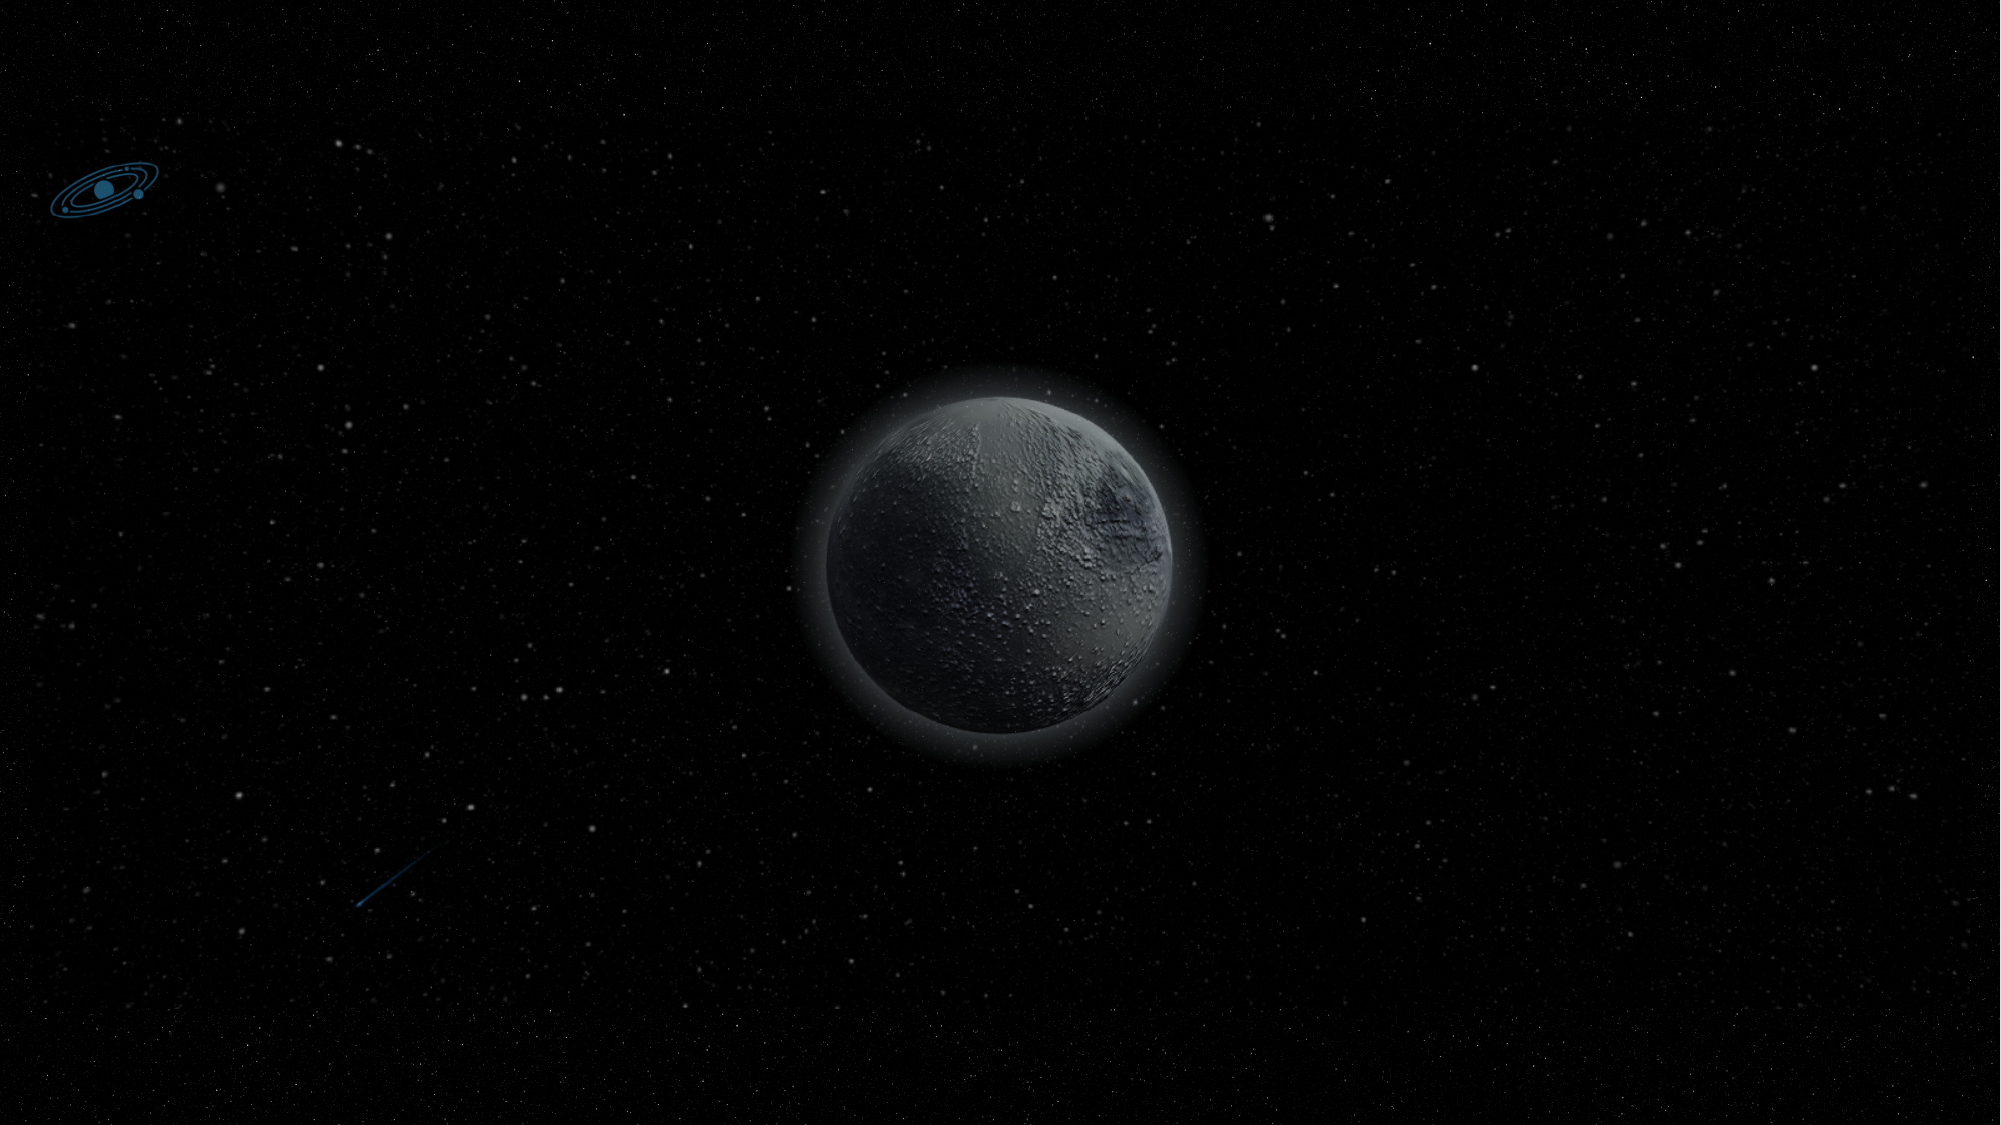

Pluto

Diameter: 1,430 miles (2,301 km)

Mass: 1.303×10^22 kg (0.00218 Earths)

Composition:
    Nitrogen
    Methane
    Carbon Monoxide

Cost: 909,300 Credits